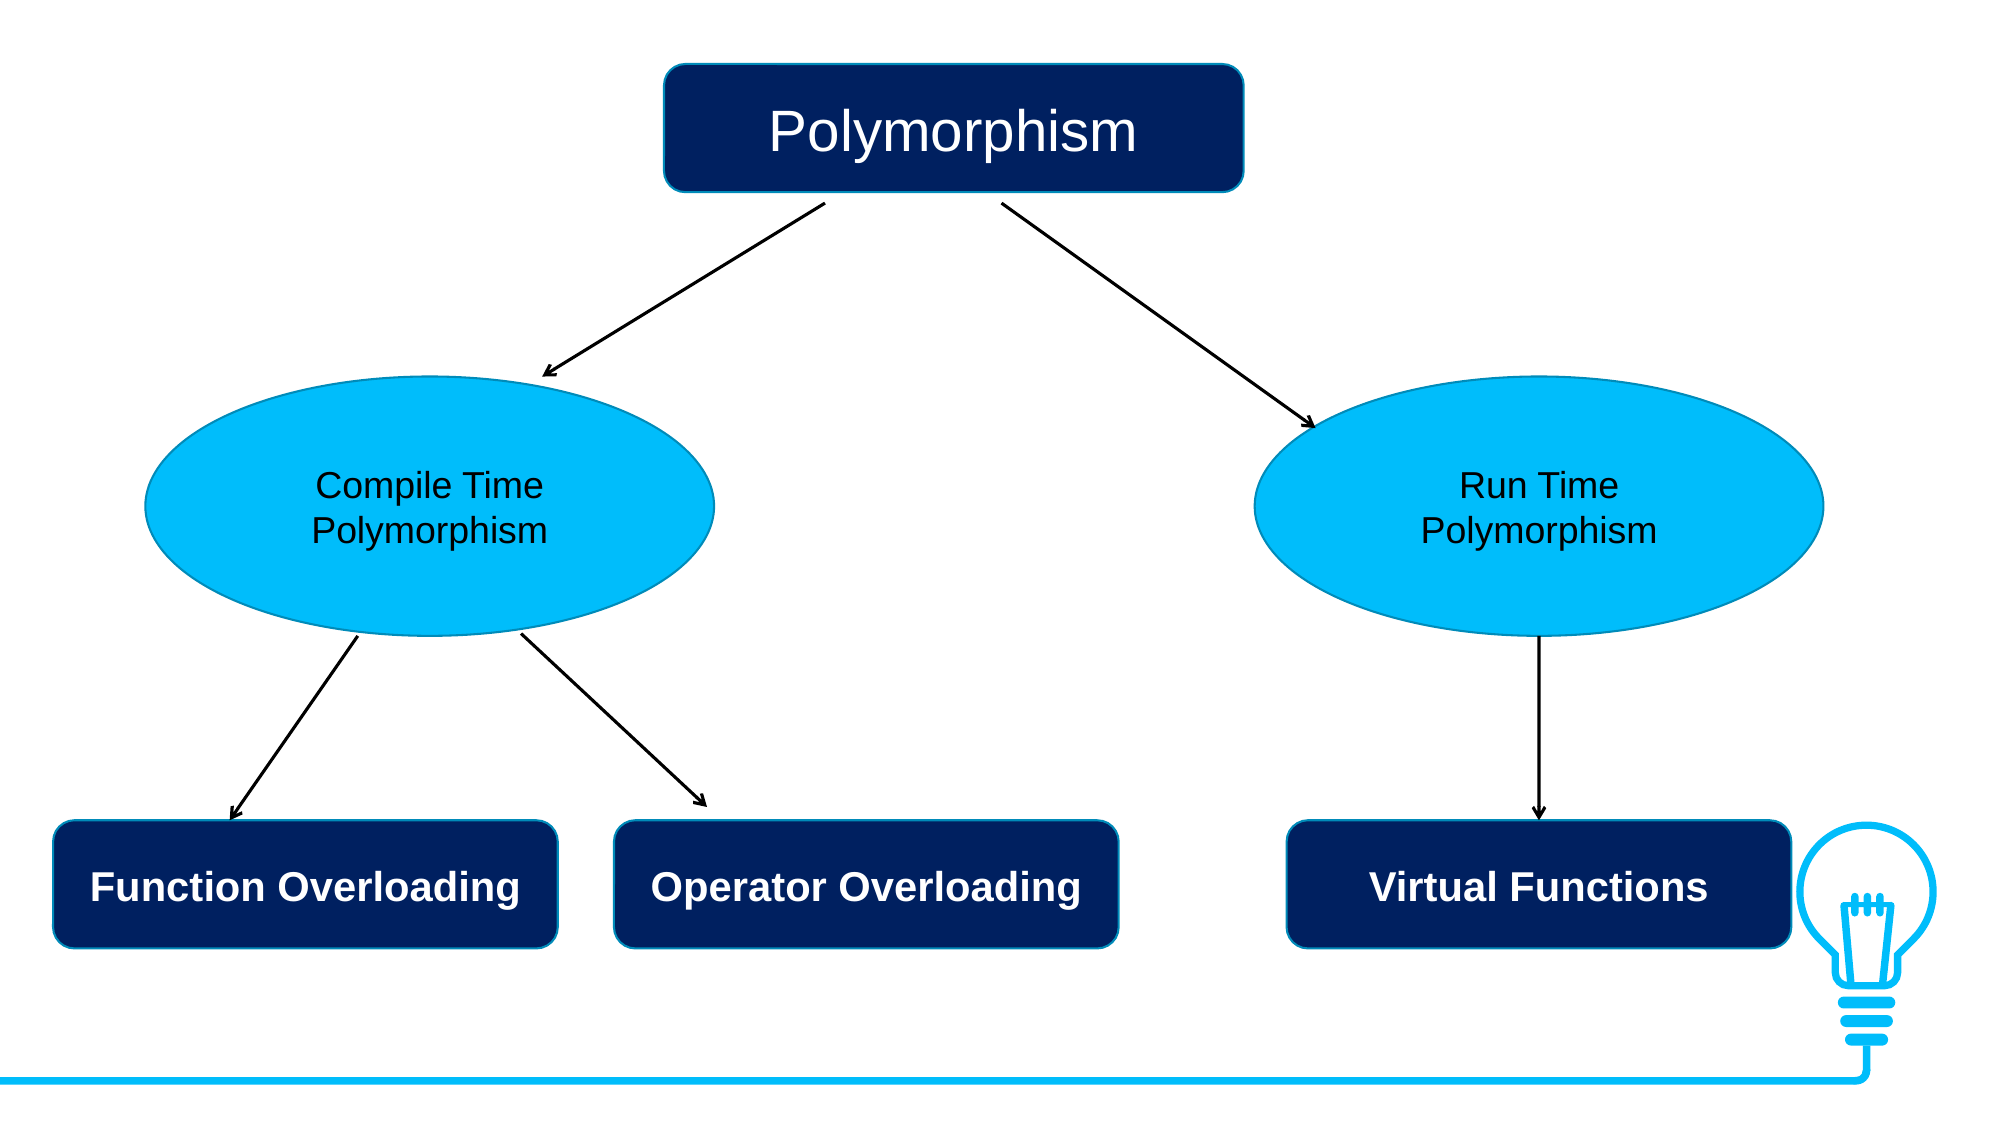

Polymorphism
Compile Time Polymorphism
Run Time Polymorphism
Function Overloading
Operator Overloading
Virtual Functions